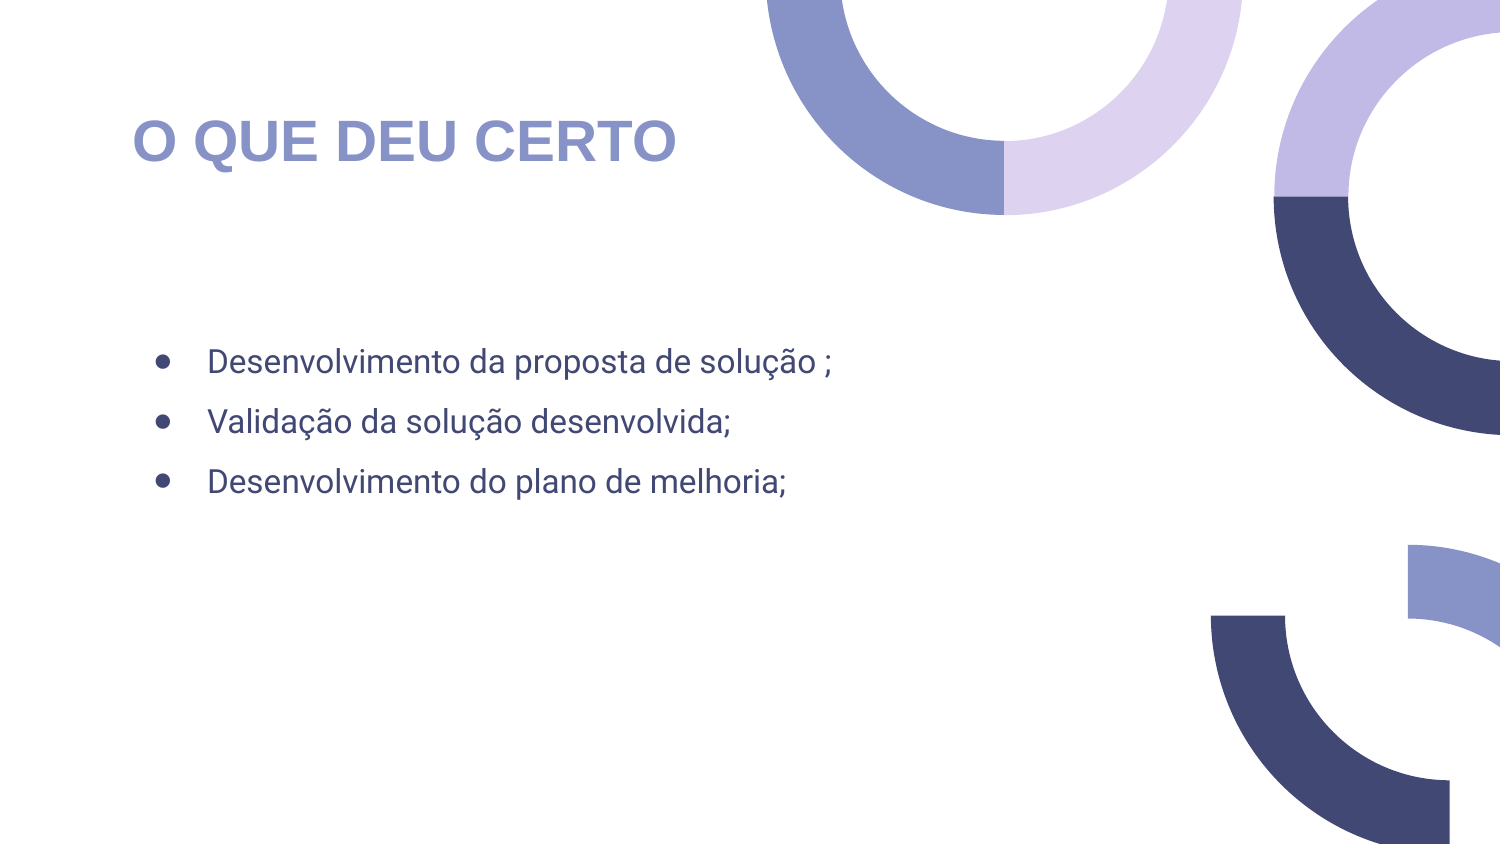

O QUE DEU CERTO
Desenvolvimento da proposta de solução ;
Validação da solução desenvolvida;
Desenvolvimento do plano de melhoria;